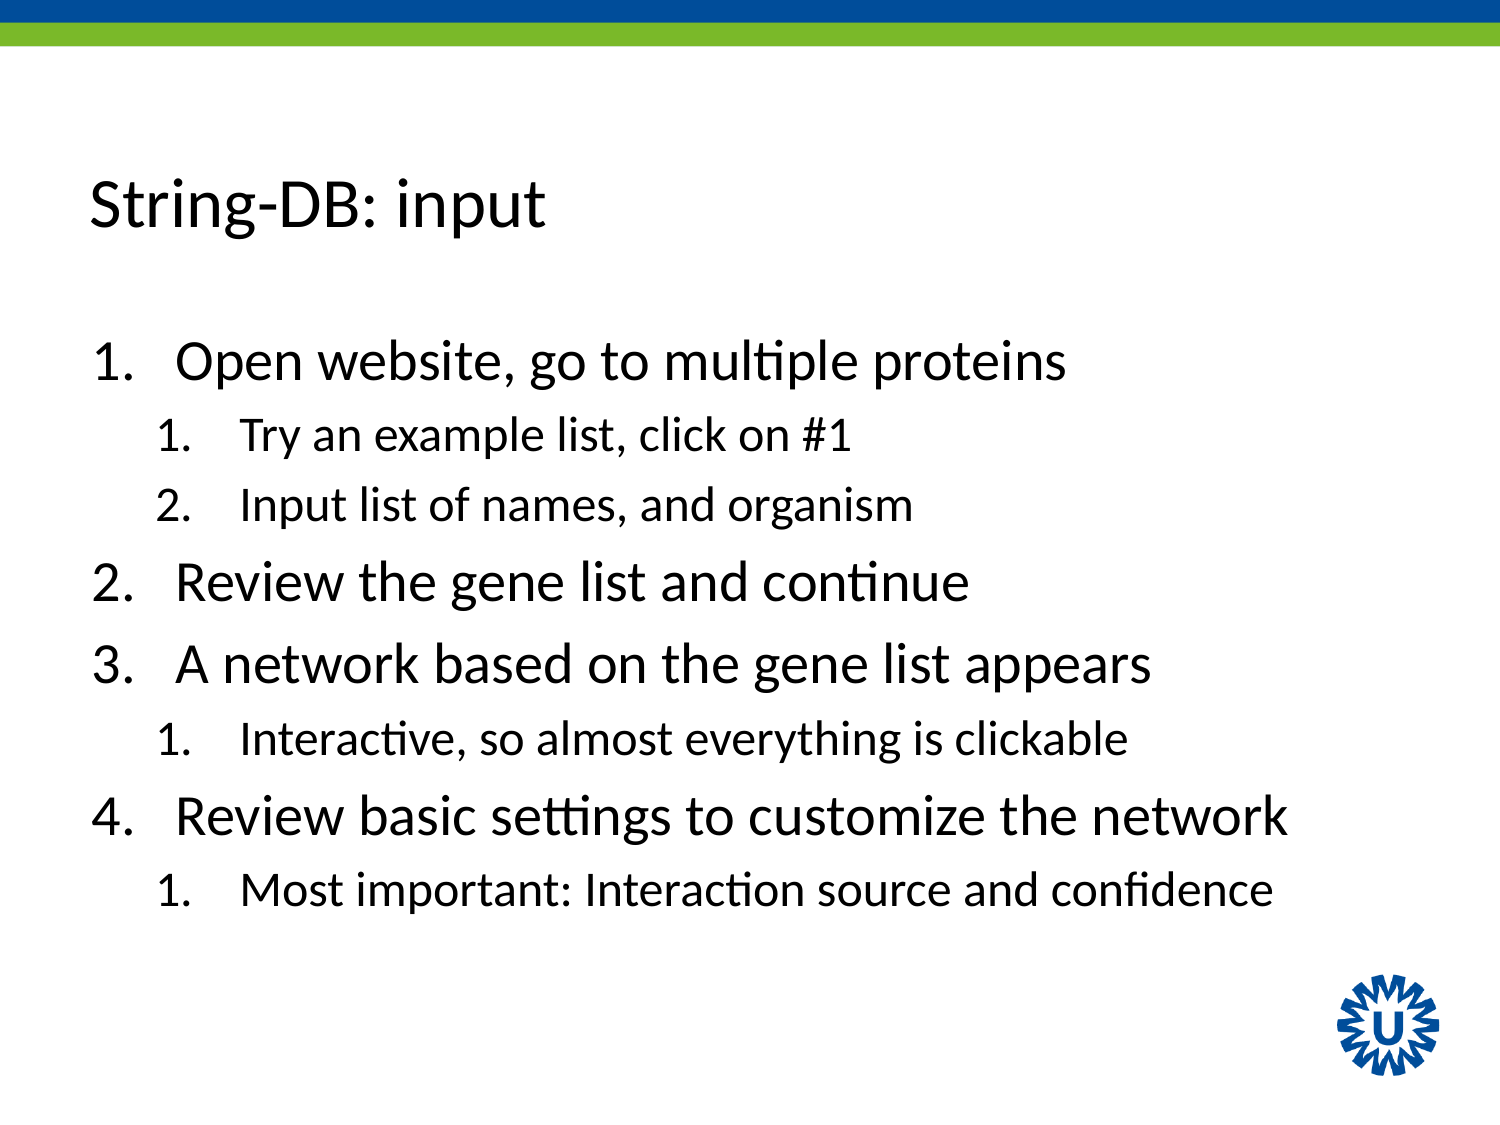

# String-DB: input
Open website, go to multiple proteins
Try an example list, click on #1
Input list of names, and organism
Review the gene list and continue
A network based on the gene list appears
Interactive, so almost everything is clickable
Review basic settings to customize the network
Most important: Interaction source and confidence